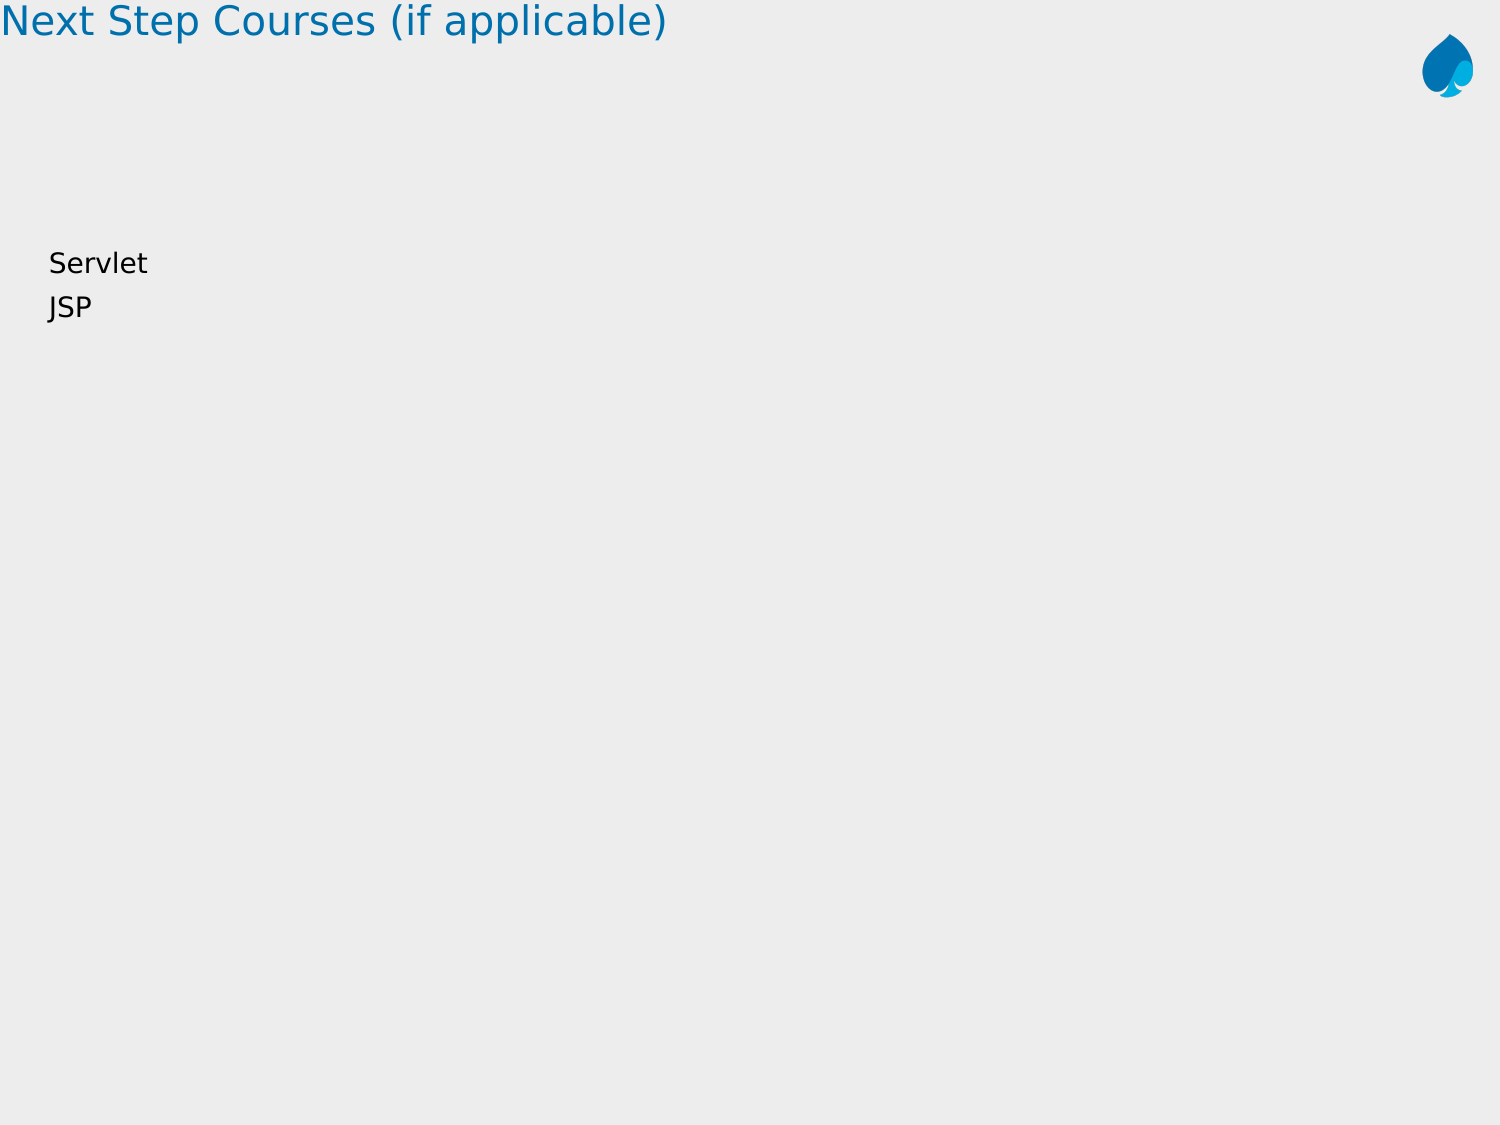

# Next Step Courses (if applicable)
Servlet
JSP